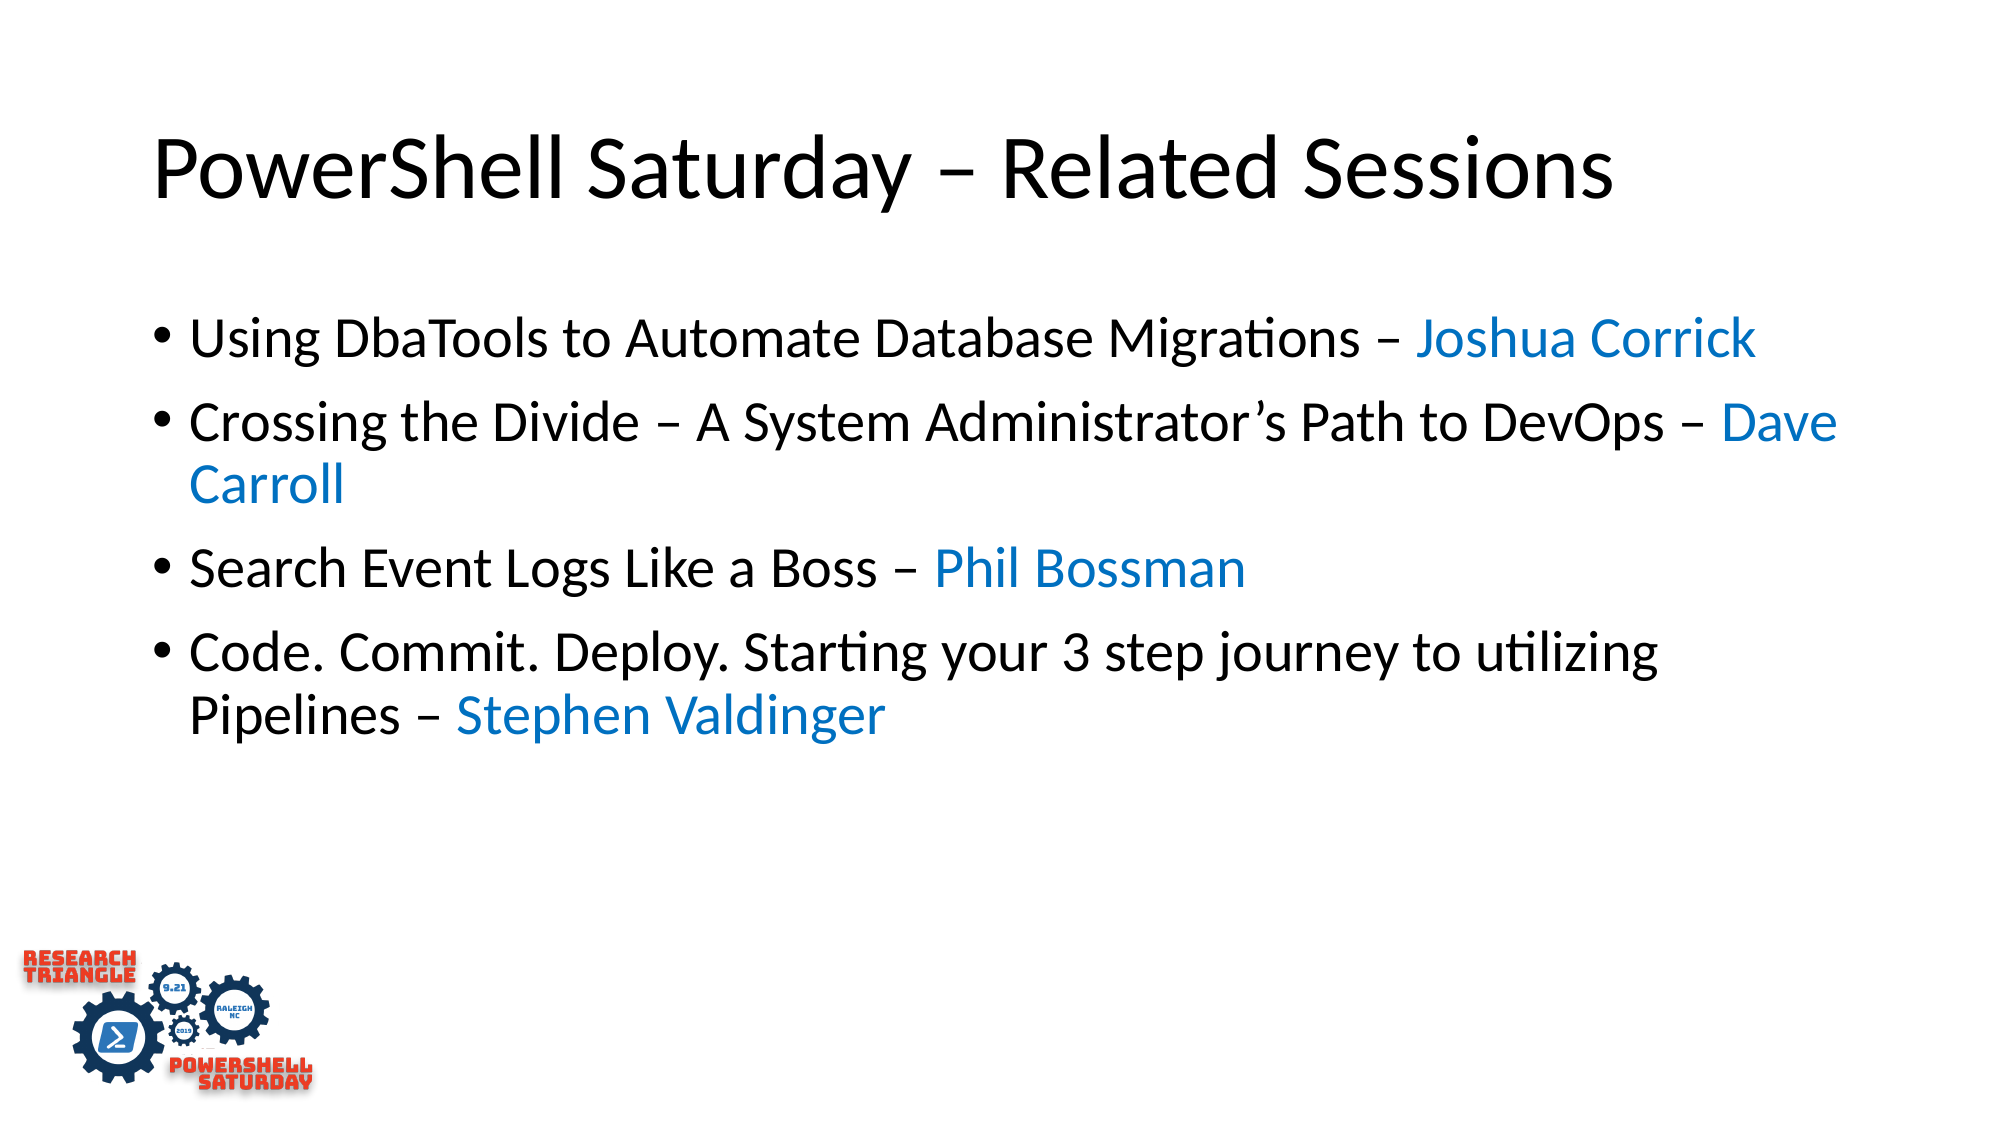

# PowerShell Saturday – Related Sessions
Using DbaTools to Automate Database Migrations – Joshua Corrick
Crossing the Divide – A System Administrator’s Path to DevOps – Dave Carroll
Search Event Logs Like a Boss – Phil Bossman
Code. Commit. Deploy. Starting your 3 step journey to utilizing Pipelines – Stephen Valdinger